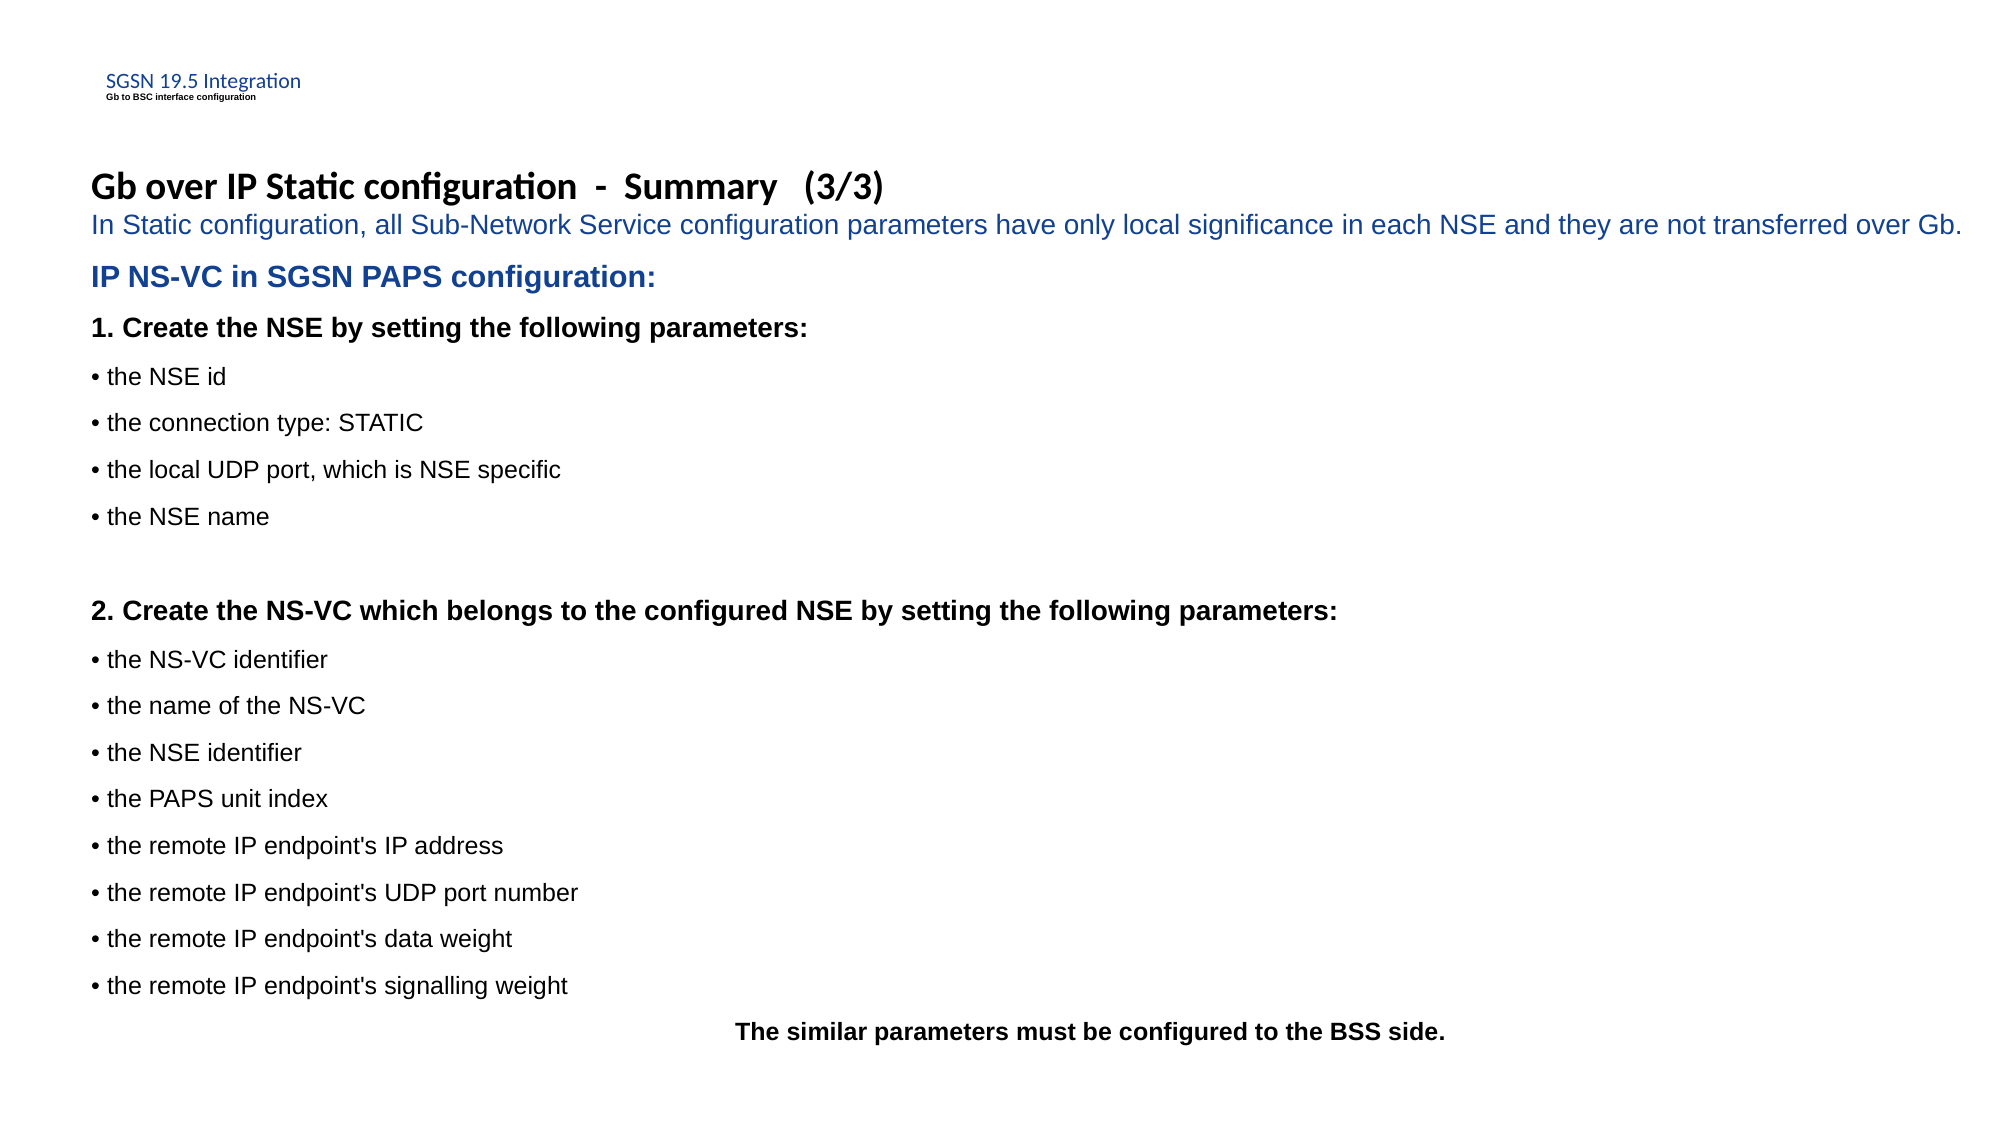

# SGSN 19.5 Integration Gb to BSC interface configuration

Gb over IP Static configuration  -  Summary   (3/3)
In Static configuration, all Sub-Network Service configuration parameters have only local significance in each NSE and they are not transferred over Gb.
IP NS-VC in SGSN PAPS configuration:
1. Create the NSE by setting the following parameters:
• the NSE id
• the connection type: STATIC
• the local UDP port, which is NSE specific
• the NSE name

2. Create the NS-VC which belongs to the configured NSE by setting the following parameters:
• the NS-VC identifier
• the name of the NS-VC
• the NSE identifier
• the PAPS unit index
• the remote IP endpoint's IP address
• the remote IP endpoint's UDP port number
• the remote IP endpoint's data weight
• the remote IP endpoint's signalling weight
                                                                                            The similar parameters must be configured to the BSS side.